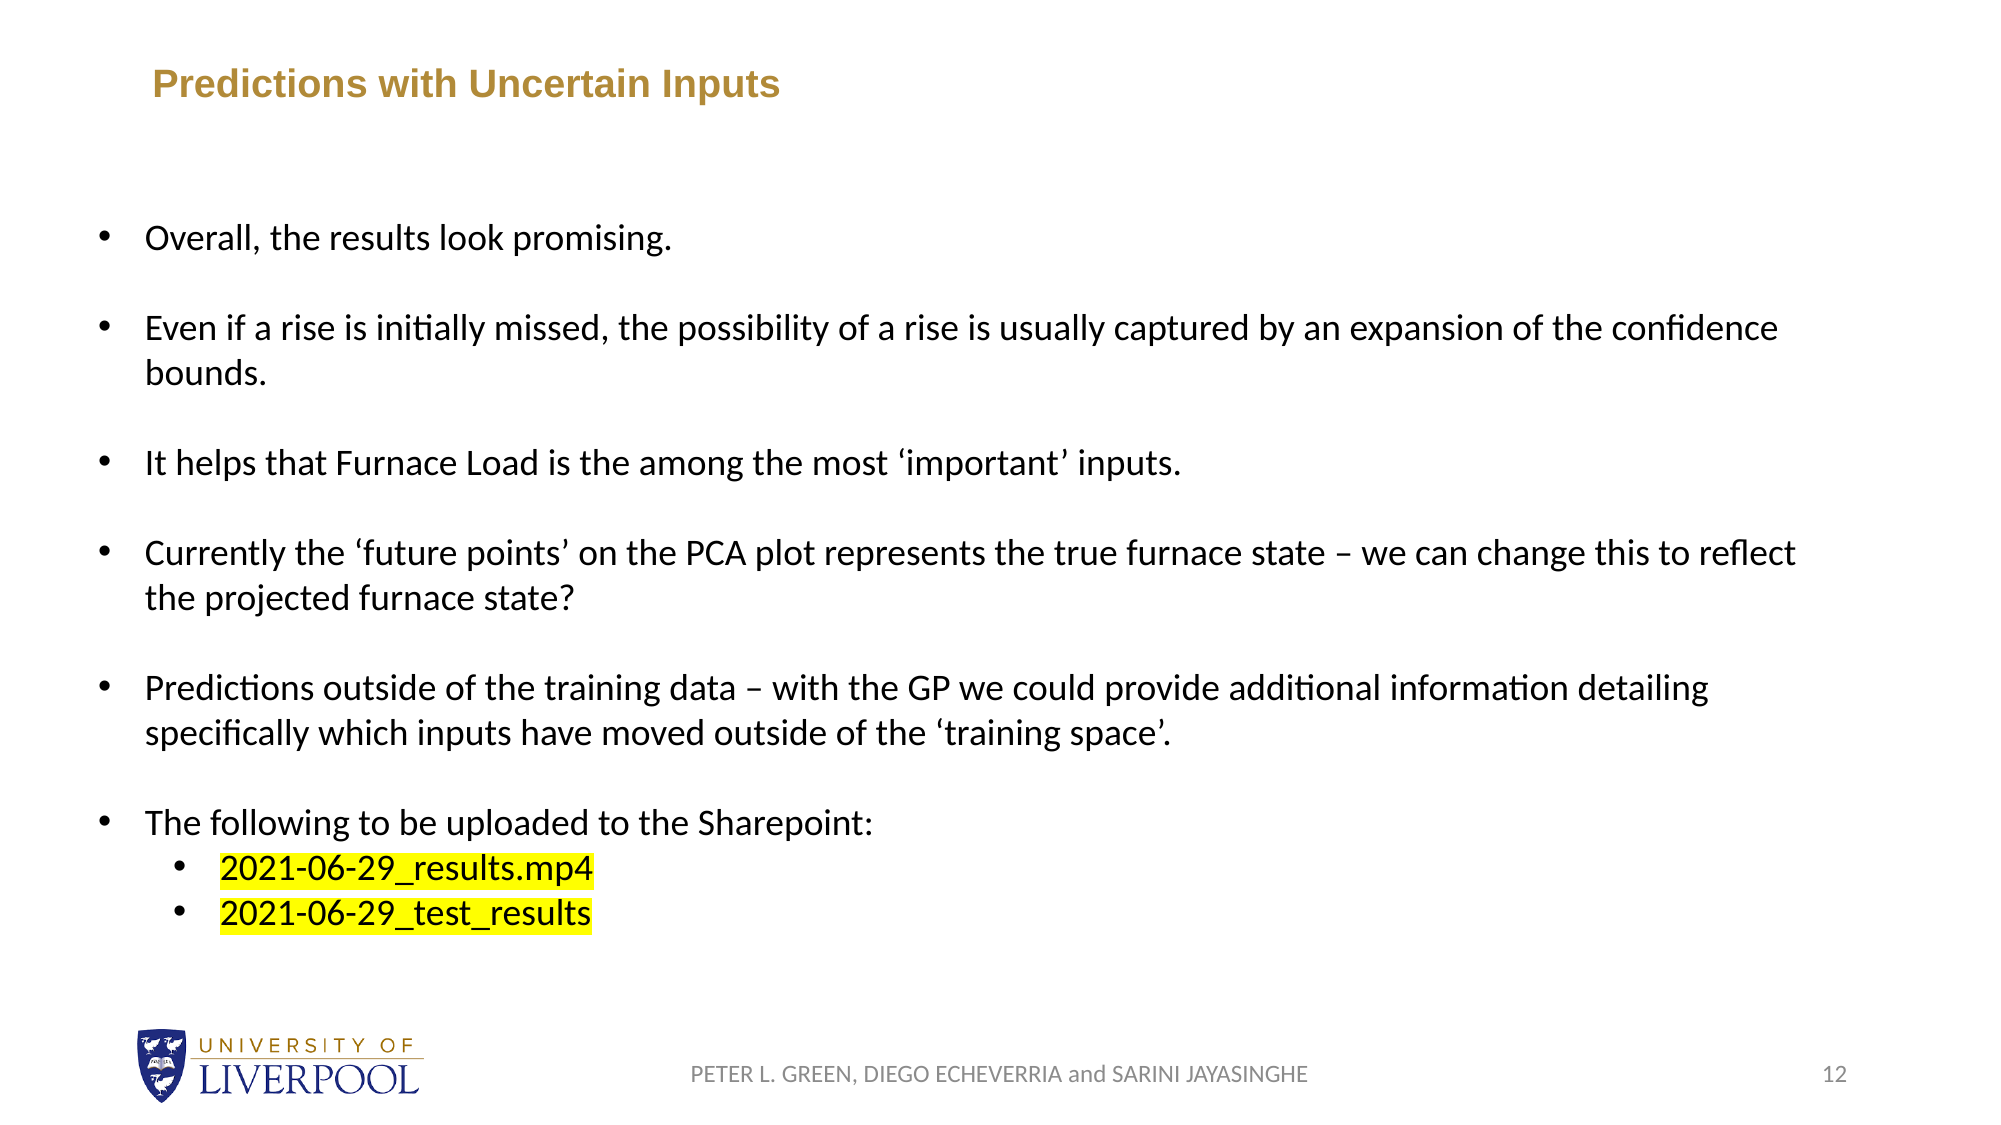

# Predictions with Uncertain Inputs
Overall, the results look promising.

Even if a rise is initially missed, the possibility of a rise is usually captured by an expansion of the confidence bounds.

It helps that Furnace Load is the among the most ‘important’ inputs.

Currently the ‘future points’ on the PCA plot represents the true furnace state – we can change this to reflect the projected furnace state?

Predictions outside of the training data – with the GP we could provide additional information detailing specifically which inputs have moved outside of the ‘training space’.

The following to be uploaded to the Sharepoint:
2021-06-29_results.mp4
2021-06-29_test_results
PETER L. GREEN, DIEGO ECHEVERRIA and SARINI JAYASINGHE
12